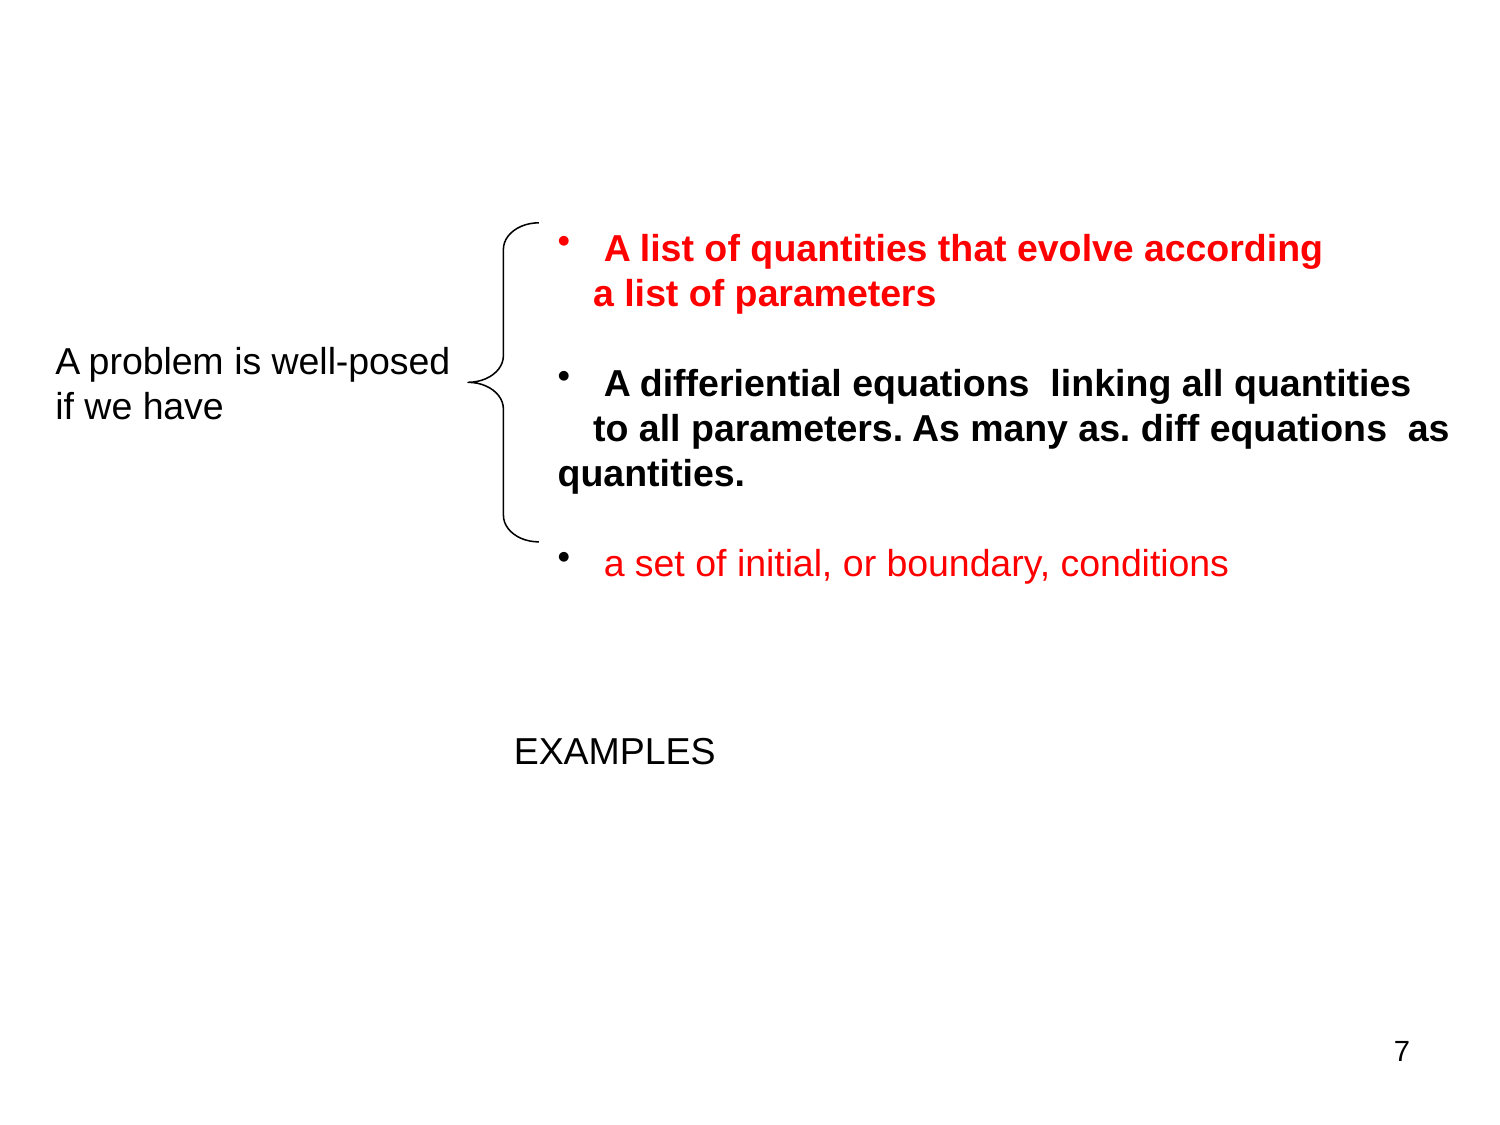

A list of quantities that evolve according
a list of parameters

 A differiential equations  linking all quantities
to all parameters. As many as. diff equations  as
quantities.

 a set of initial, or boundary, conditions

A problem is well-posed
if we have
EXAMPLES
7